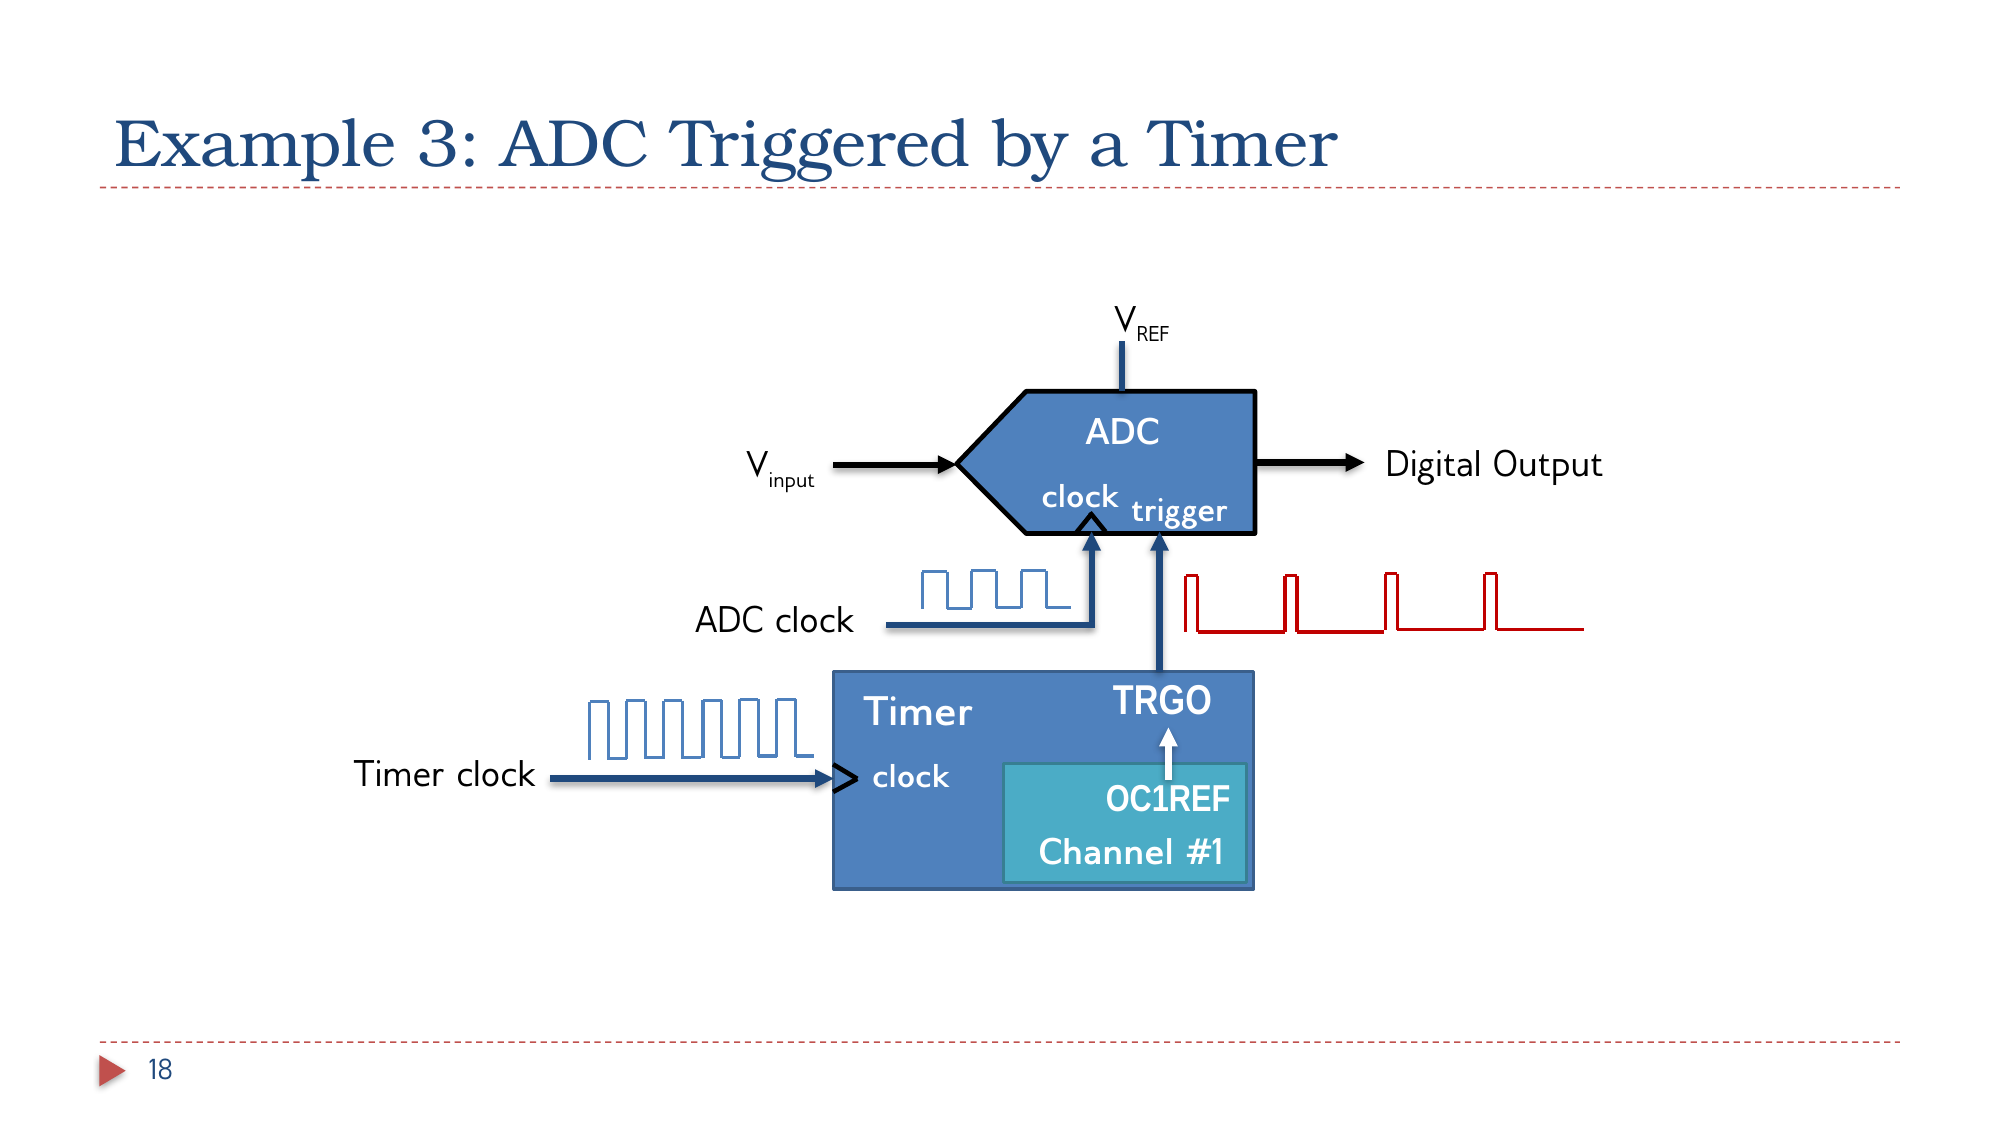

# Example 3: ADC Triggered by a Timer
VREF

ADC
Digital Output
Vinput
clock
trigger
ADC clock
TRGO

Timer
Timer clock
clock

OC1REF
Channel #1
18